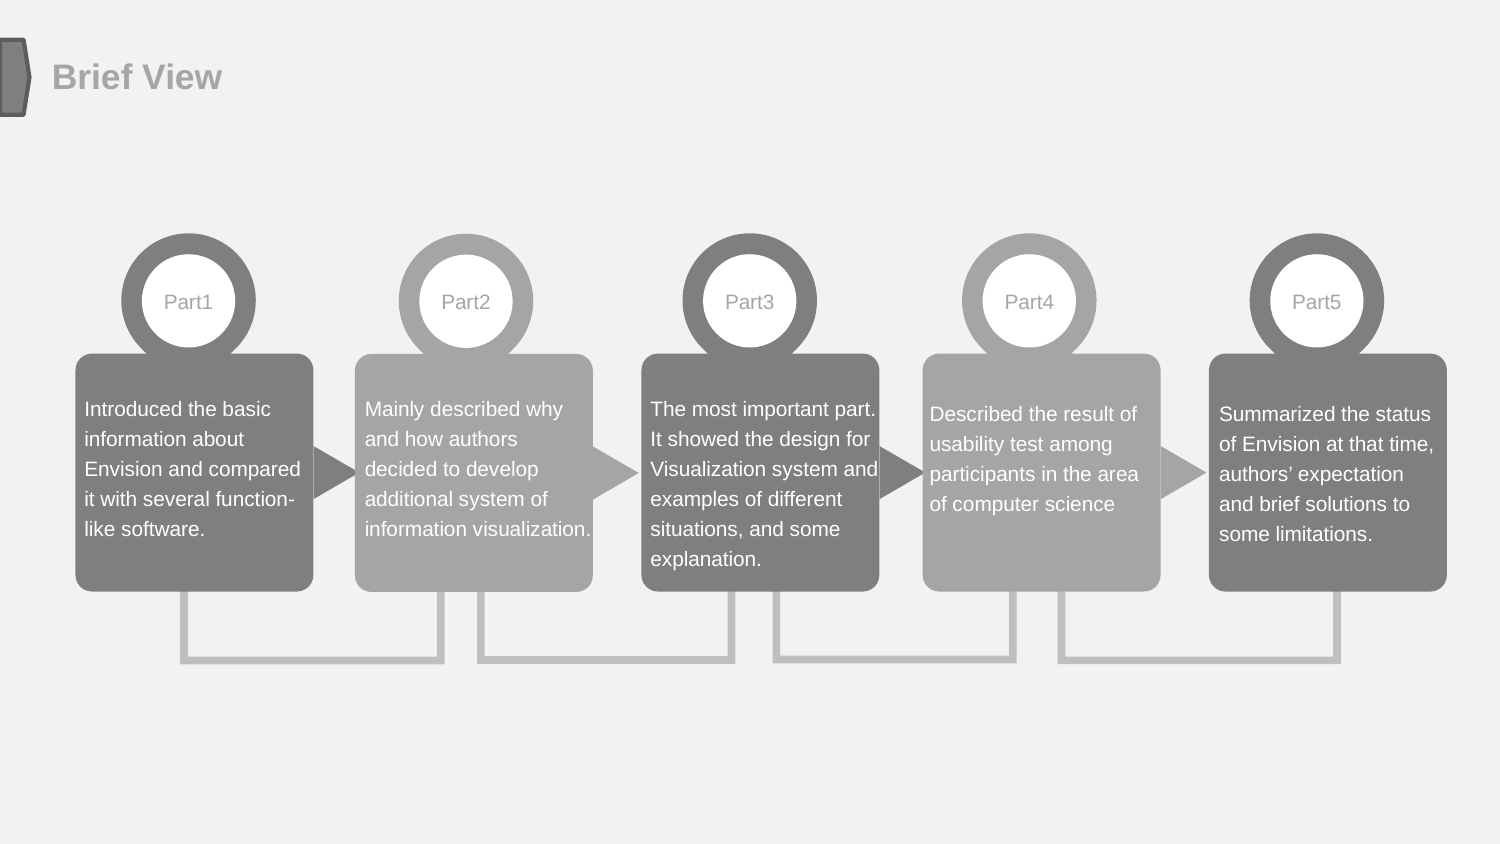

Brief View

Part4

Described the result of usability test among participants in the area of computer science

Part1

Introduced the basic information about Envision and compared it with several function-like software.

Part3

The most important part. It showed the design for Visualization system and examples of different situations, and some explanation.

Part5

Summarized the status of Envision at that time, authors’ expectation and brief solutions to some limitations.

Part2

Mainly described why and how authors decided to develop additional system of information visualization.